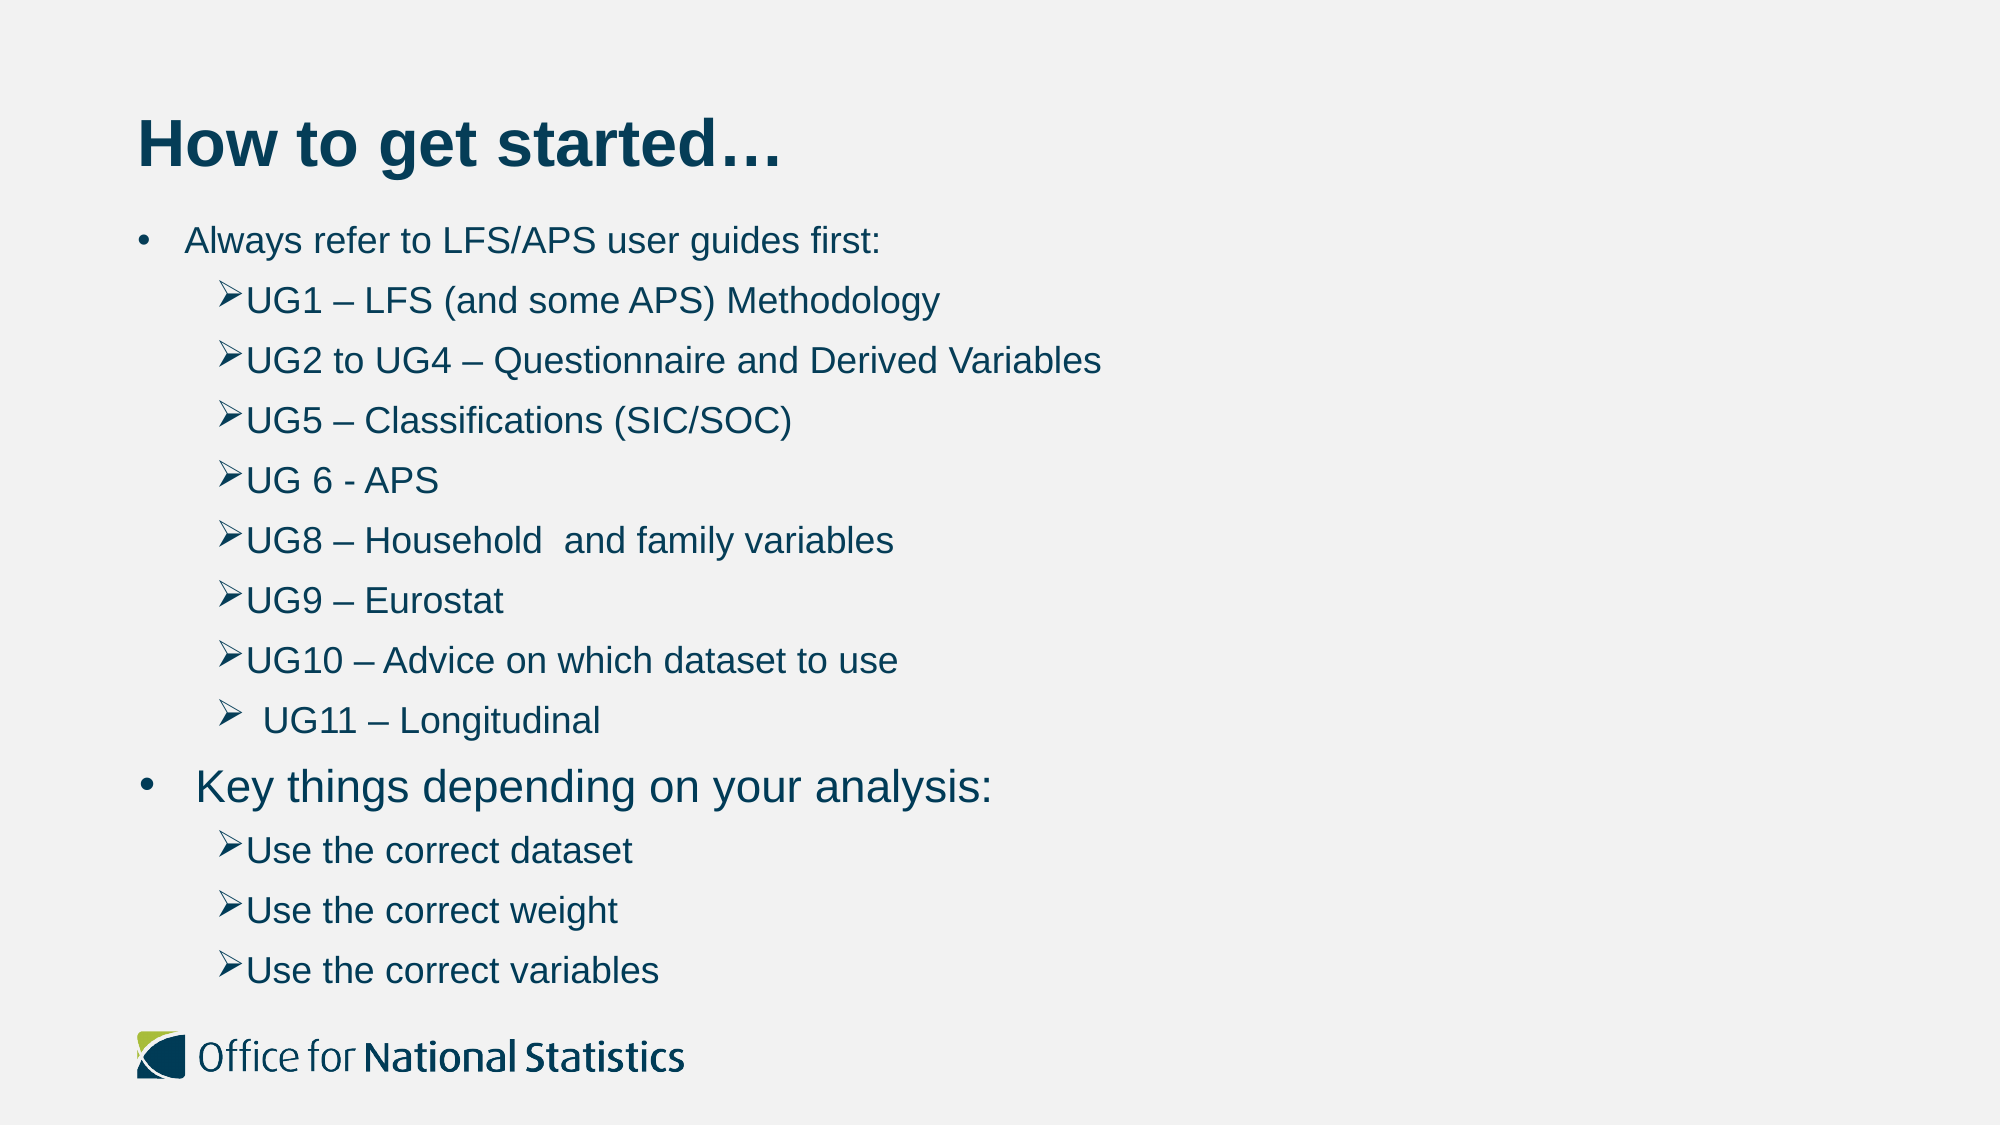

# How to get started…
Always refer to LFS/APS user guides first:
UG1 – LFS (and some APS) Methodology
UG2 to UG4 – Questionnaire and Derived Variables
UG5 – Classifications (SIC/SOC)
UG 6 - APS
UG8 – Household  and family variables
UG9 – Eurostat
UG10 – Advice on which dataset to use
UG11 – Longitudinal
Key things depending on your analysis:
Use the correct dataset
Use the correct weight
Use the correct variables